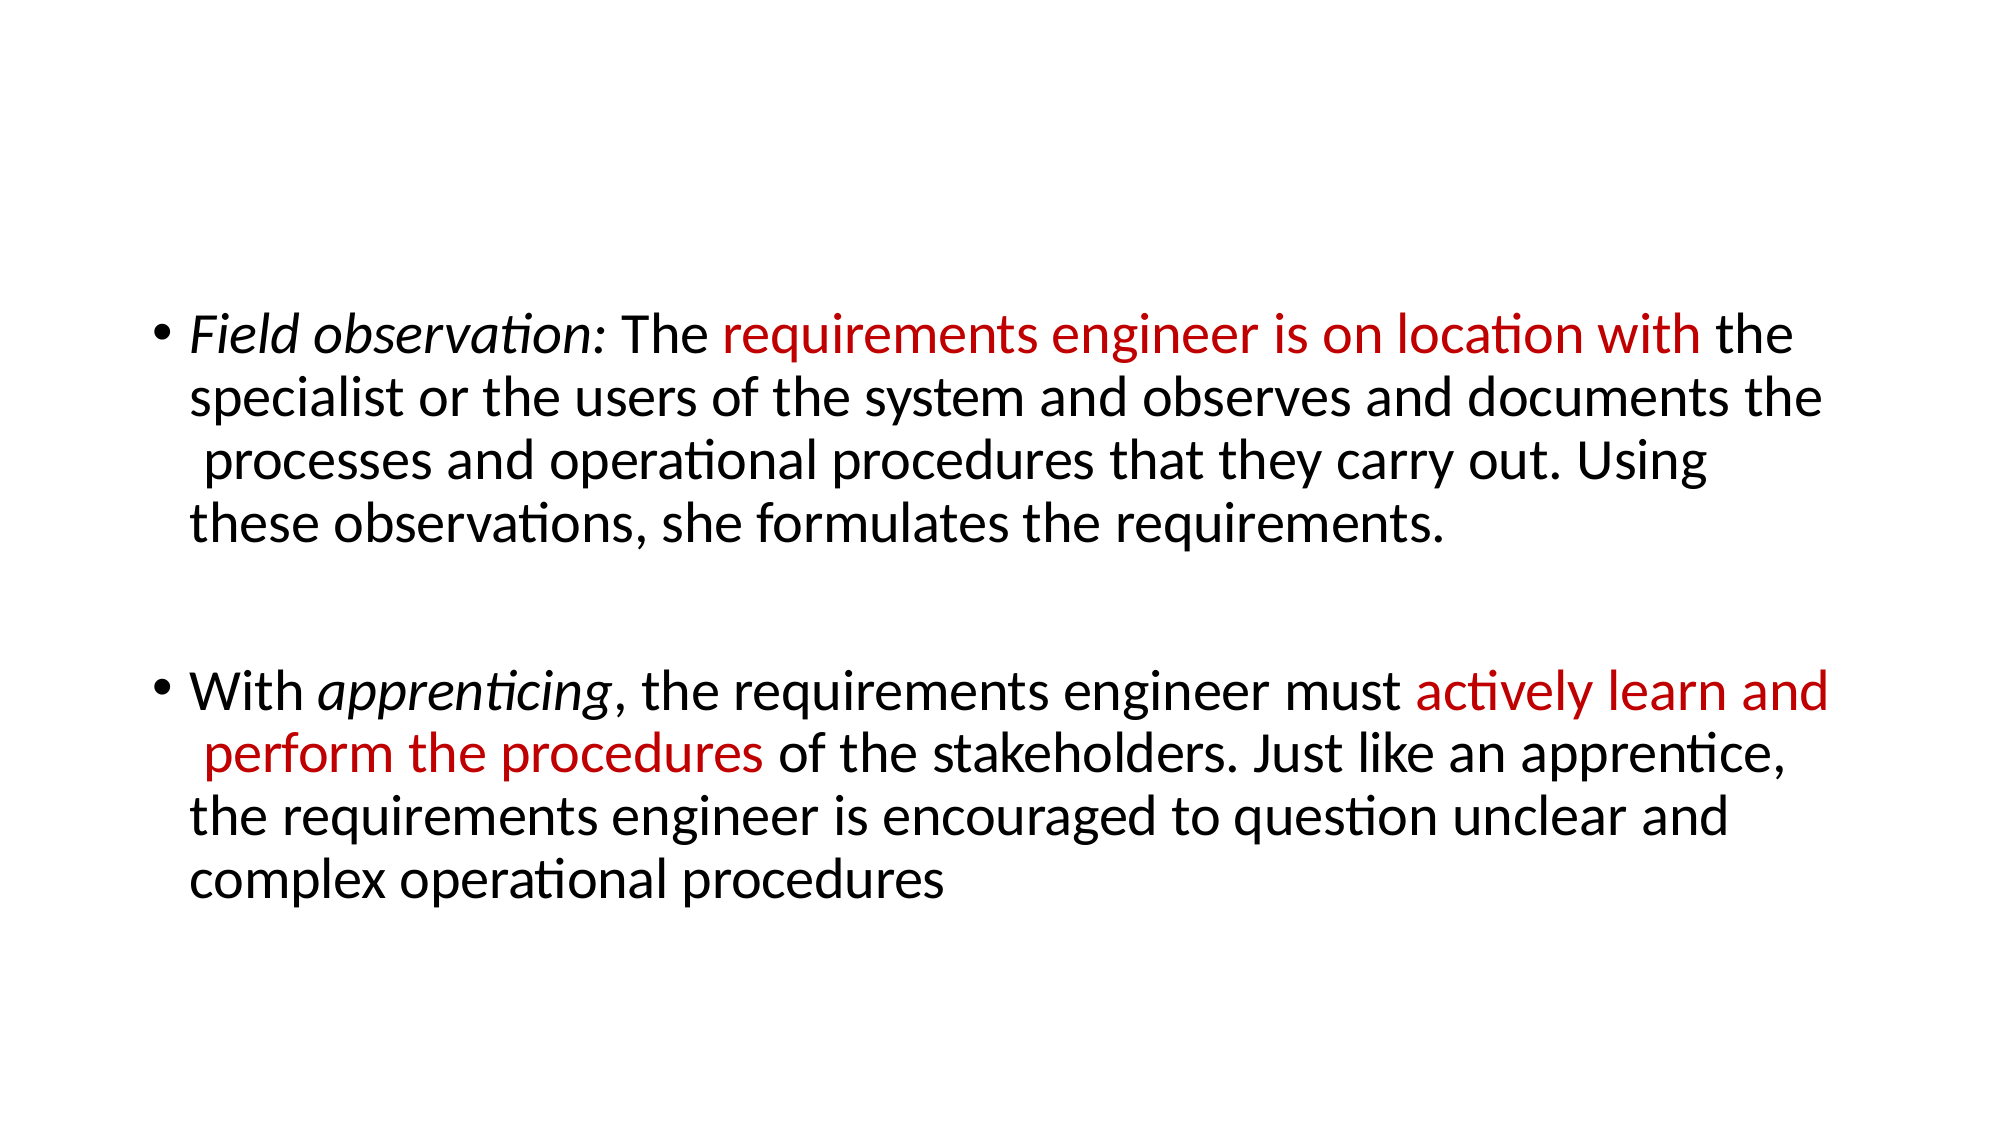

Field observation: The requirements engineer is on location with the  specialist or the users of the system and observes and documents the  processes and operational procedures that they carry out. Using  these observations, she formulates the requirements.

With apprenticing, the requirements engineer must actively learn and  perform the procedures of the stakeholders. Just like an apprentice,  the requirements engineer is encouraged to question unclear and  complex operational procedures